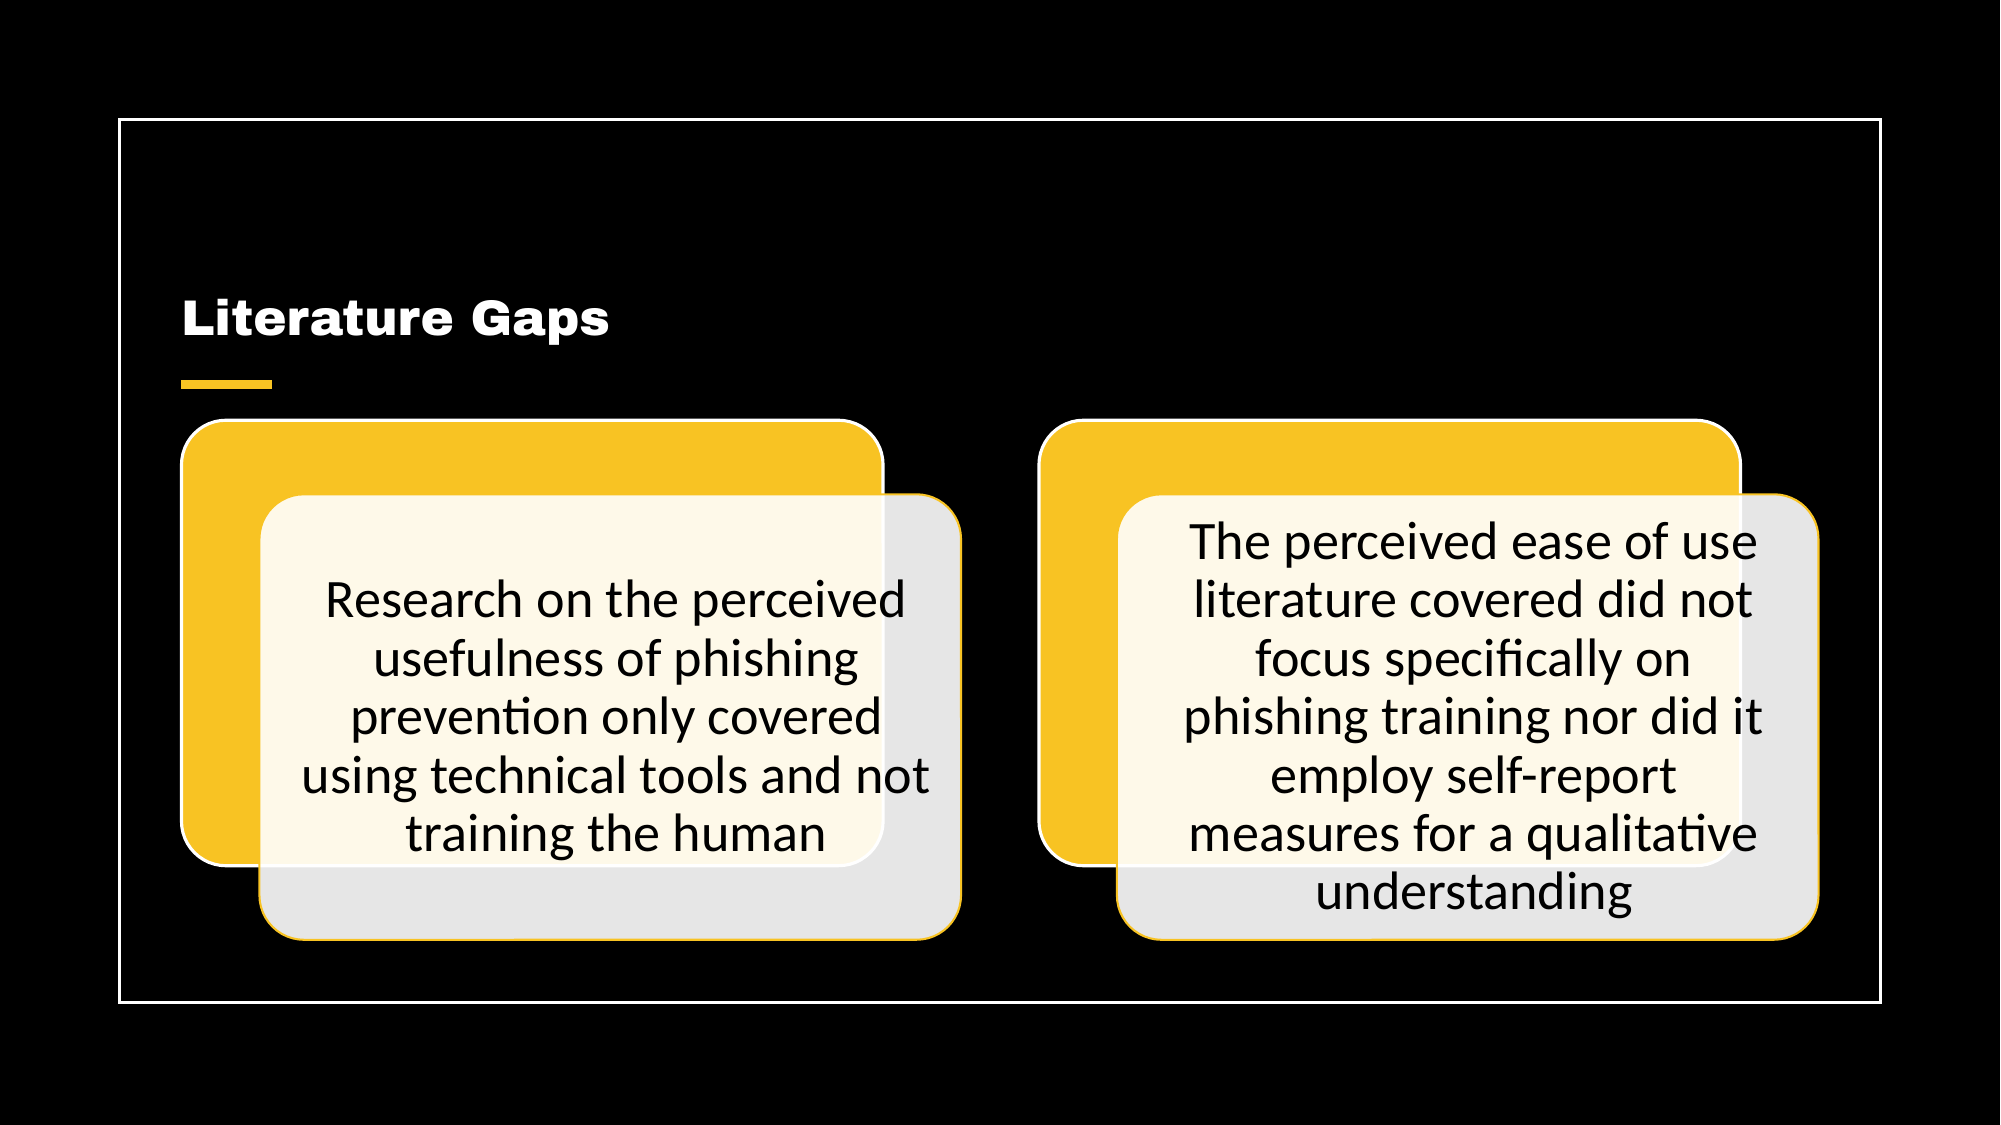

# Literature Gaps
Research on the perceived usefulness of phishing prevention only covered using technical tools and not training the human
The perceived ease of use literature covered did not focus specifically on phishing training nor did it employ self-report measures for a qualitative understanding